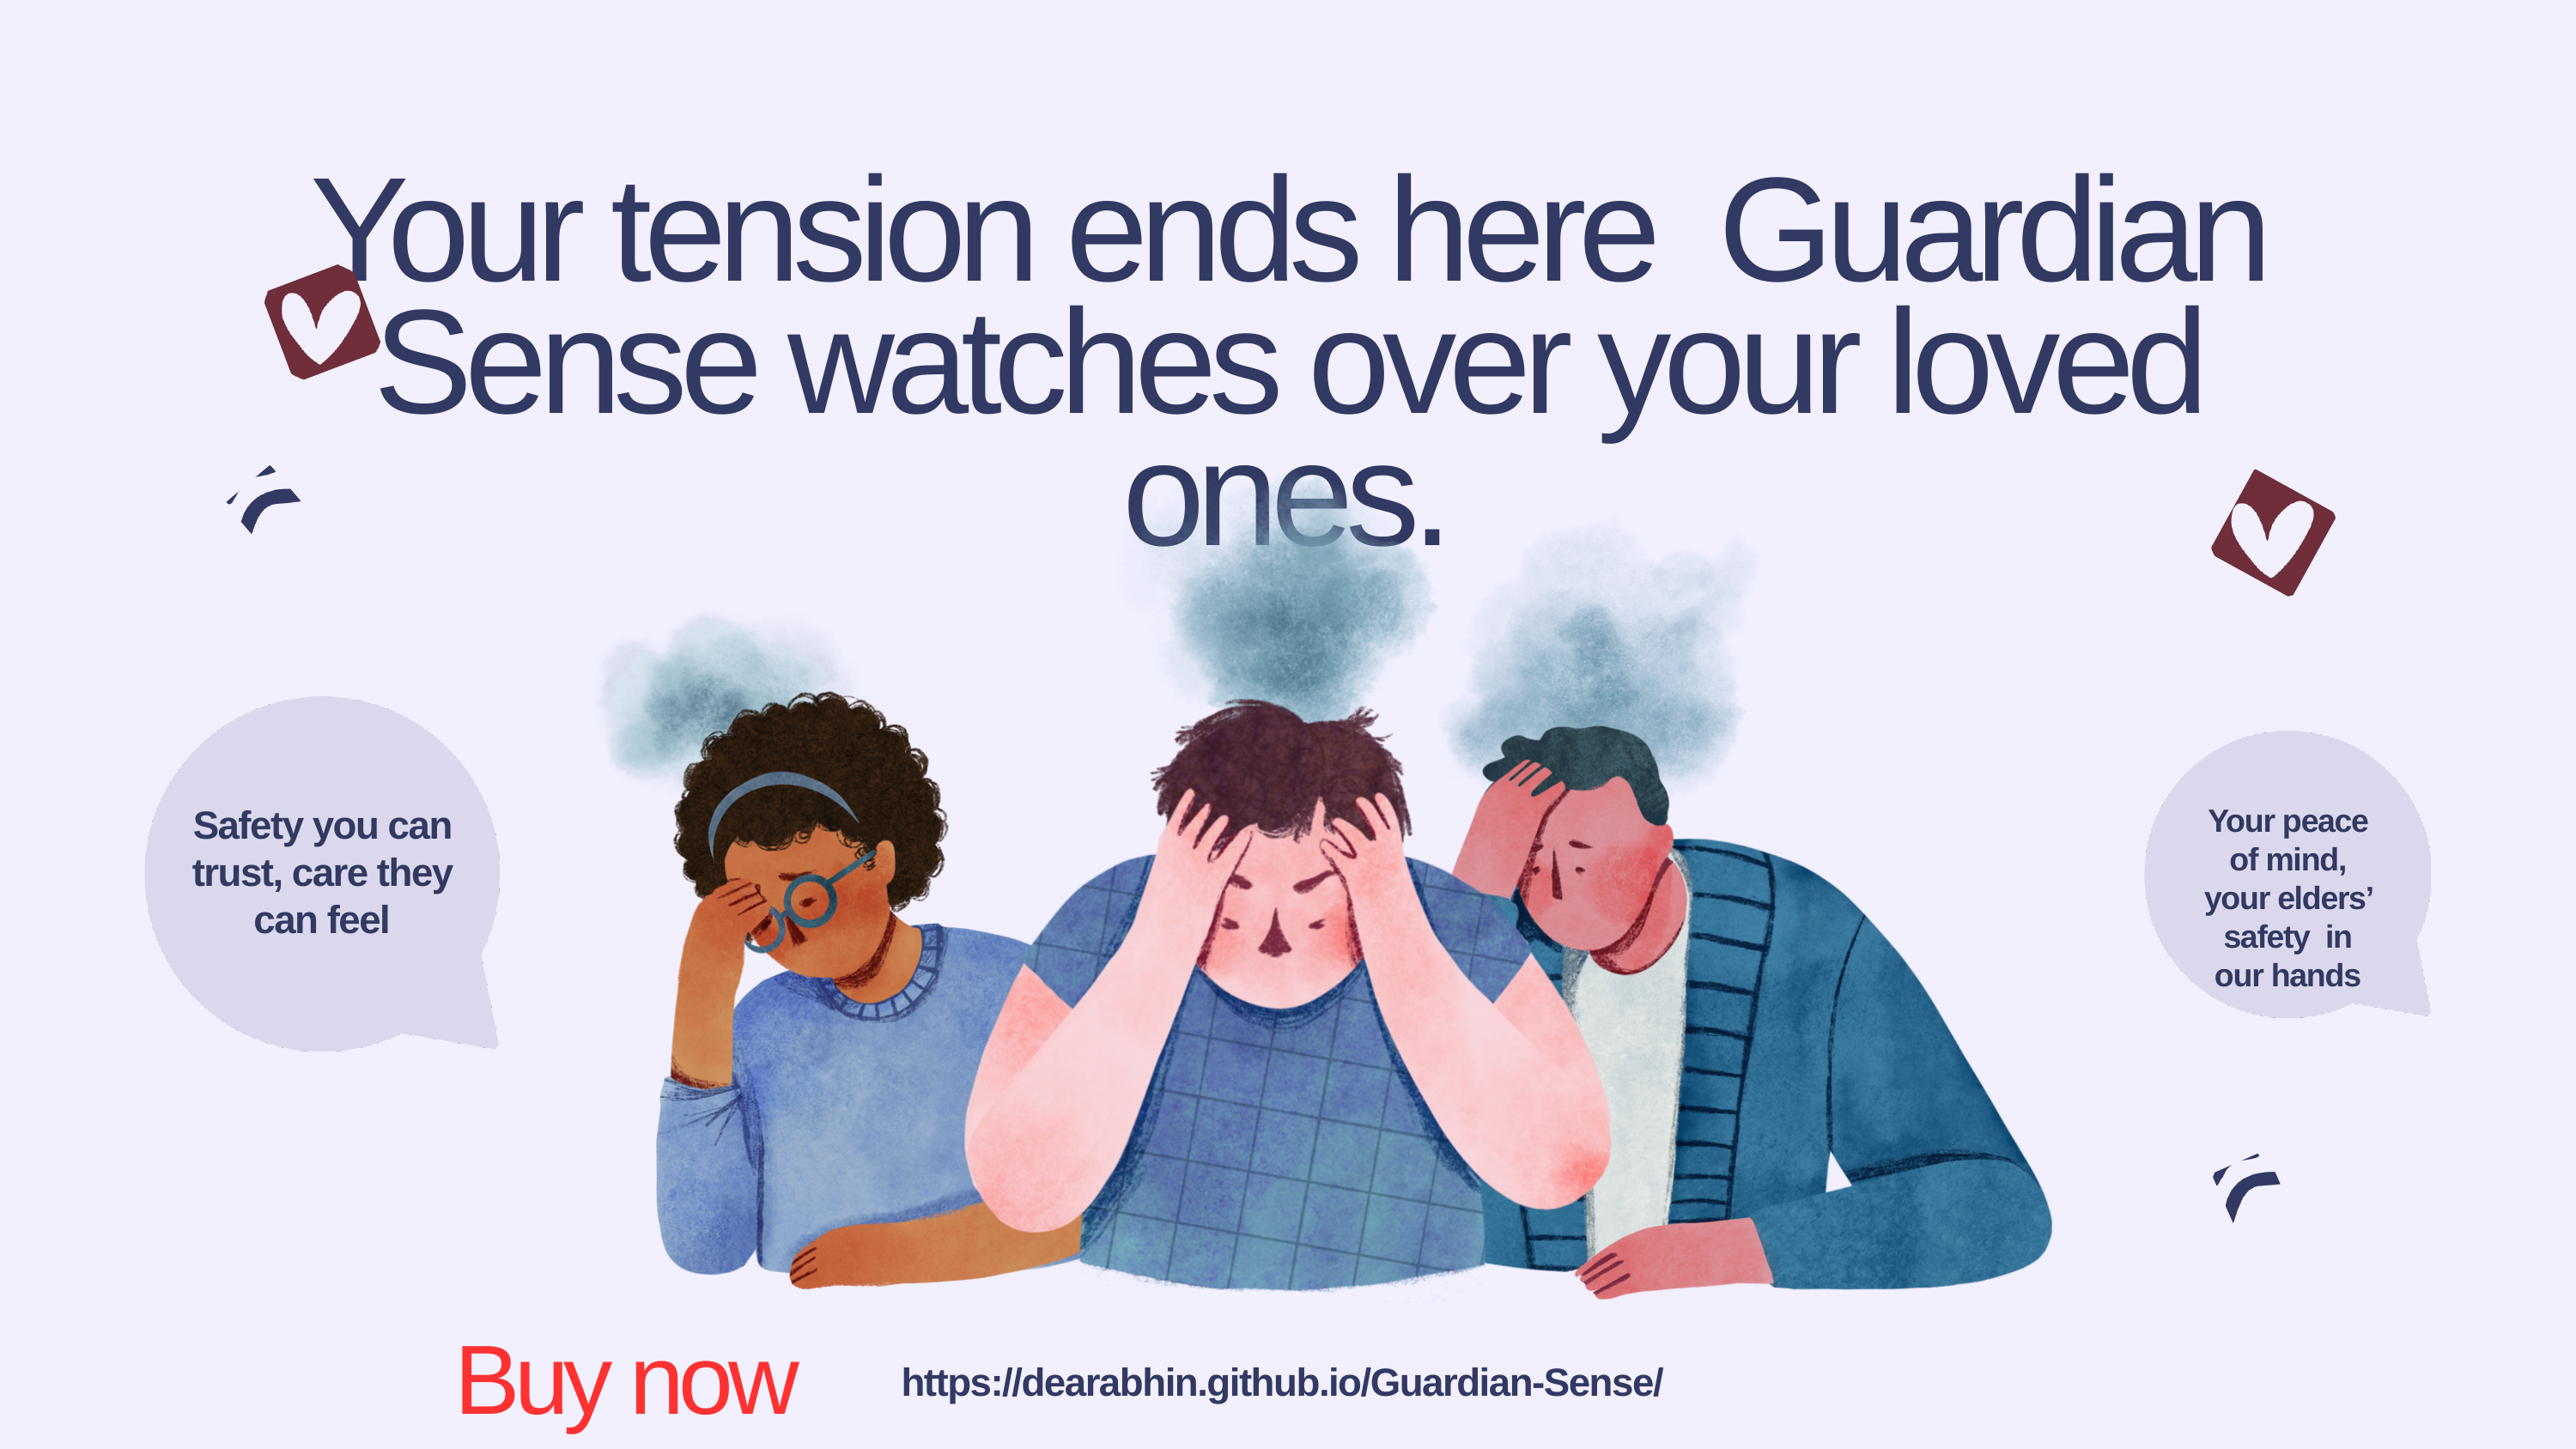

Your tension ends here  Guardian Sense watches over your loved ones.

Safety you can trust, care they can feel
Your peace of mind, your elders’ safety  in our hands

Buy now
https://dearabhin.github.io/Guardian-Sense/